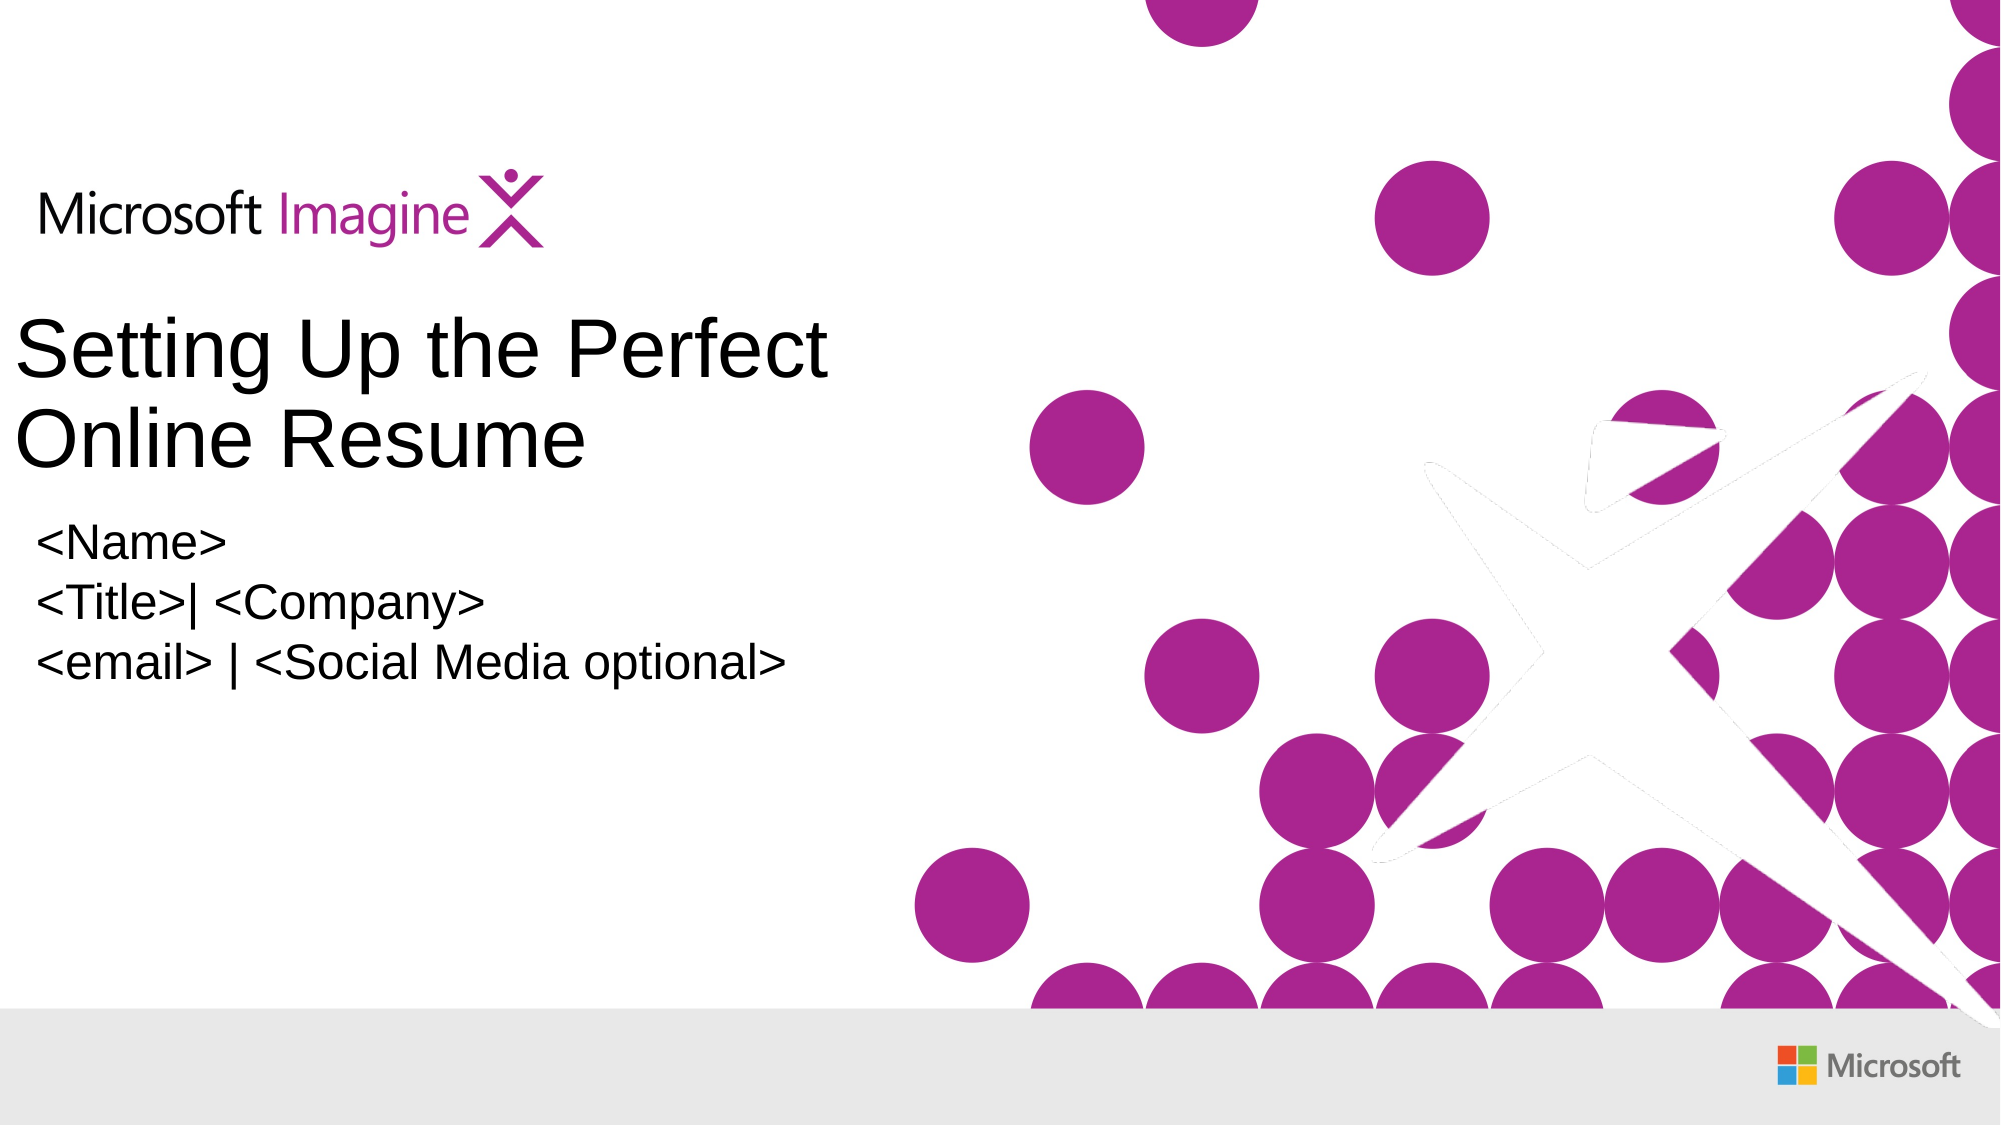

Setting Up the Perfect Online Resume

<Name>
<Title>| <Company>
<email> | <Social Media optional>